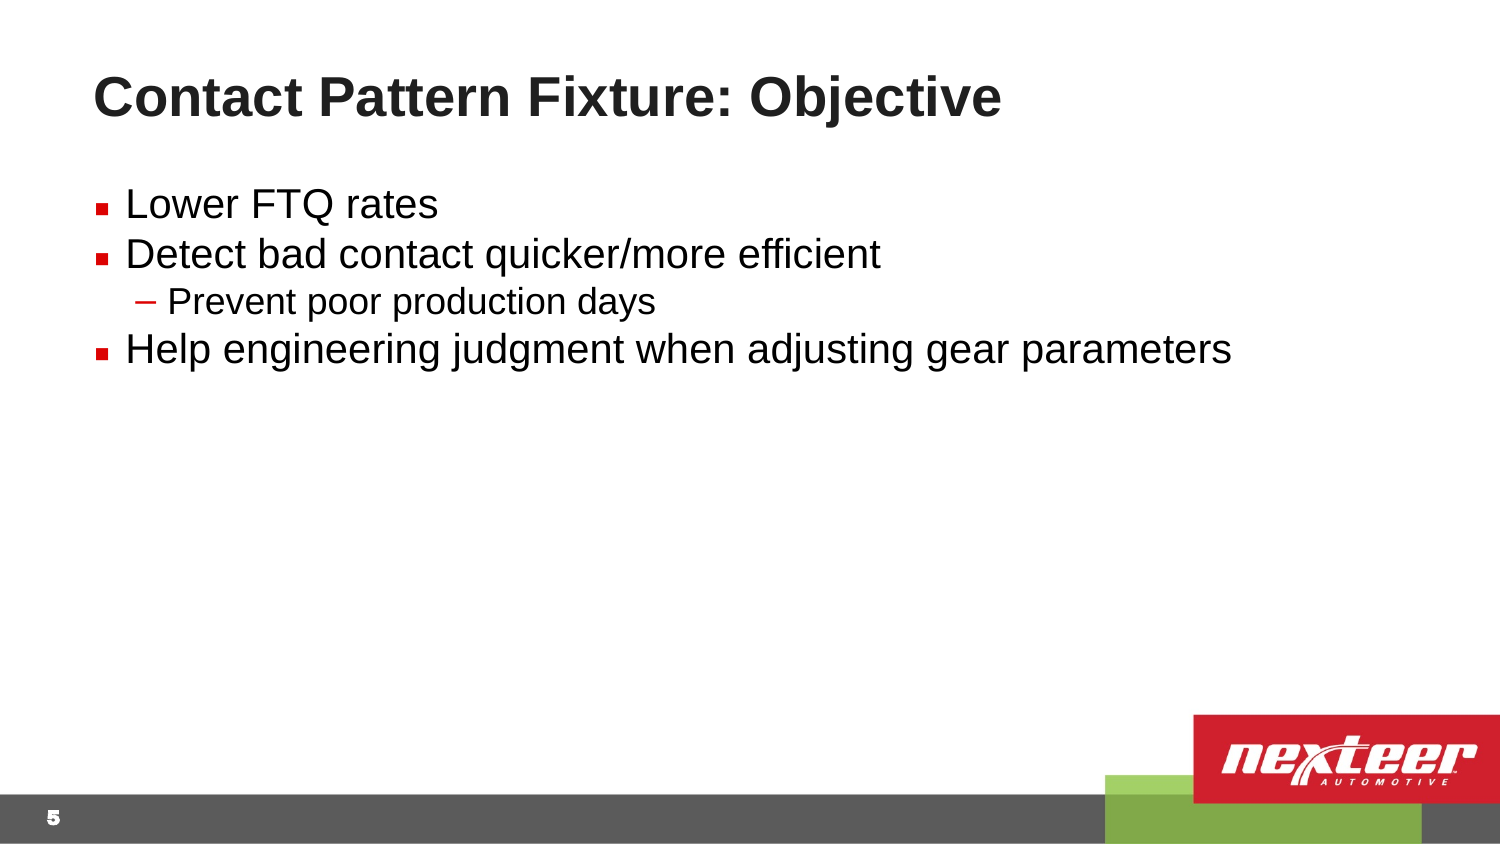

# Contact Pattern Fixture: Objective
Lower FTQ rates
Detect bad contact quicker/more efficient
Prevent poor production days
Help engineering judgment when adjusting gear parameters